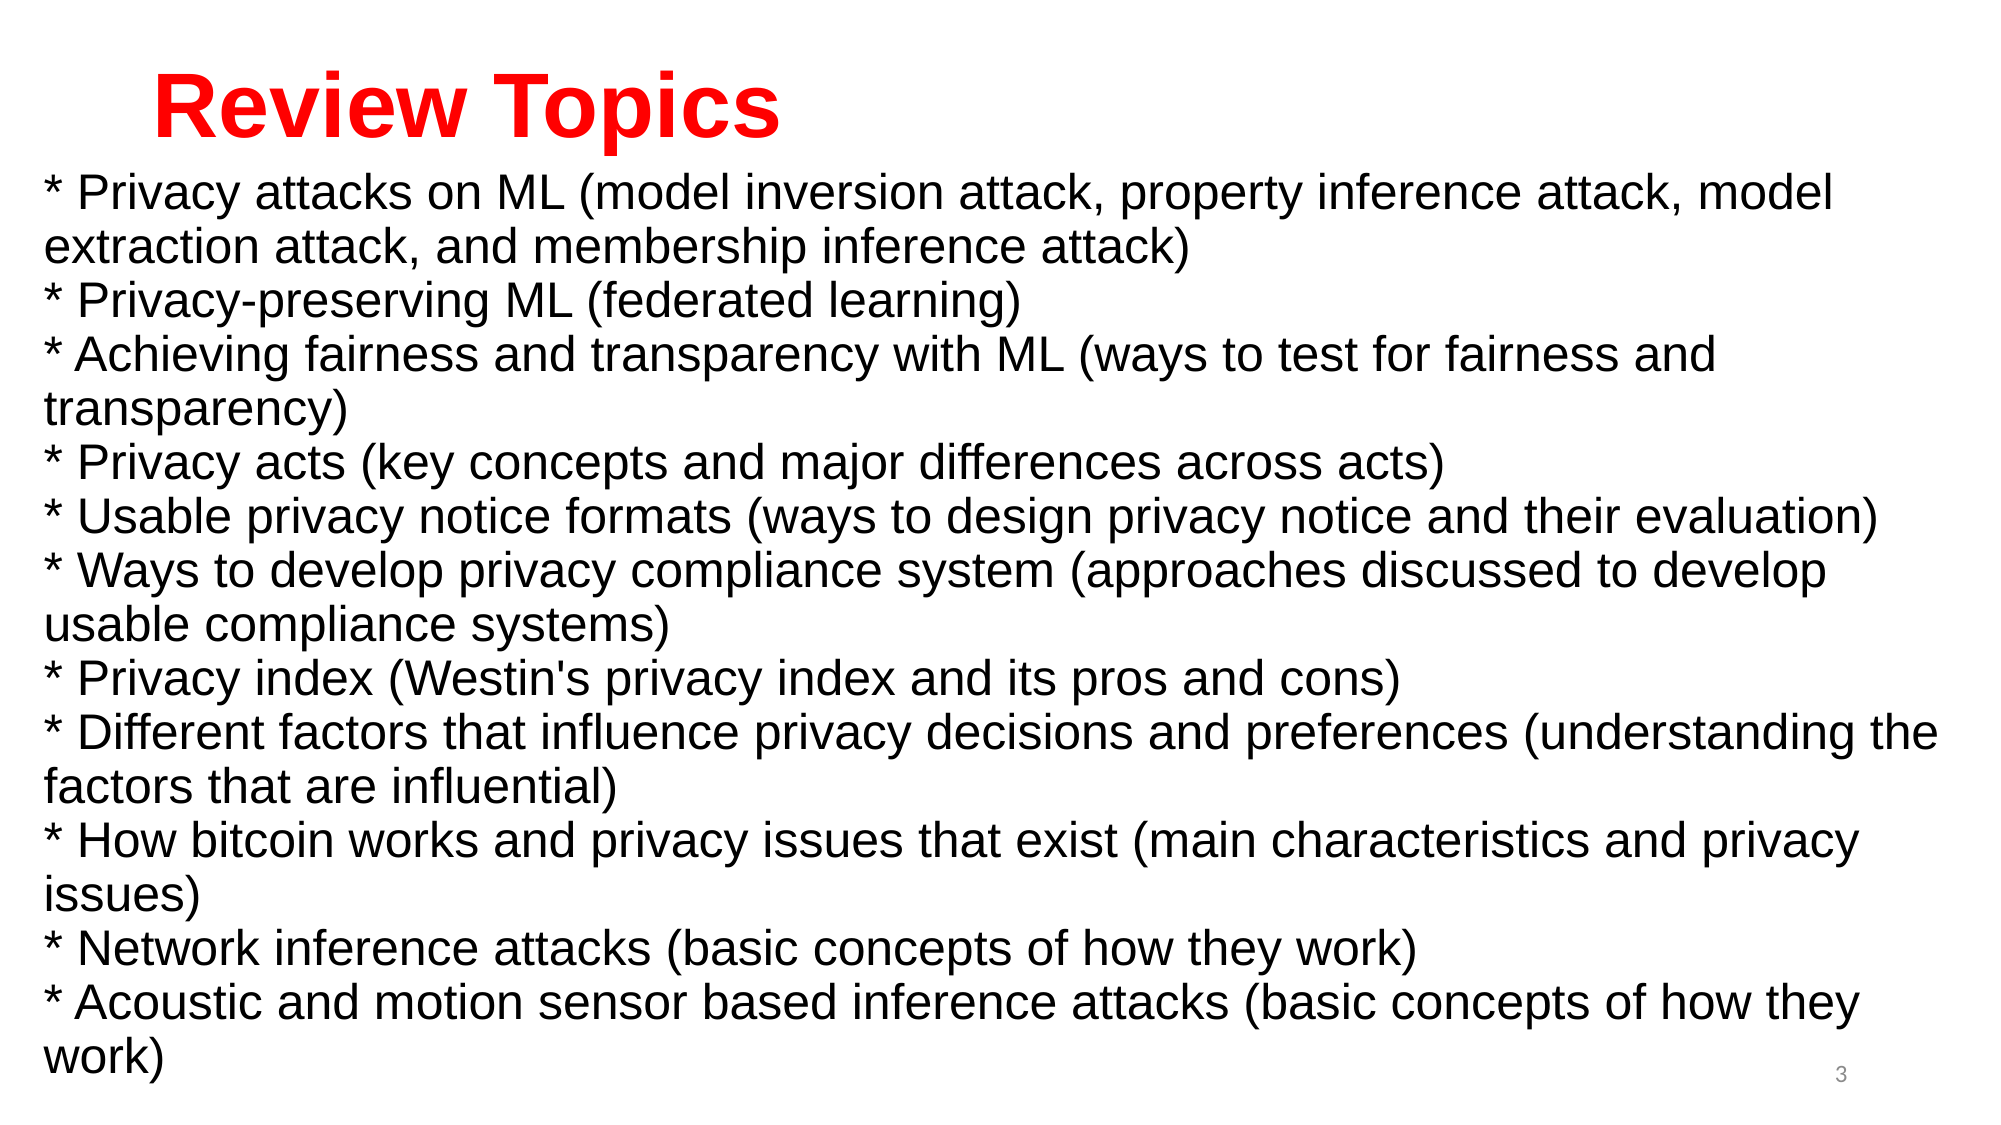

# Review Topics
* Privacy attacks on ML (model inversion attack, property inference attack, model extraction attack, and membership inference attack) 
* Privacy-preserving ML (federated learning)
* Achieving fairness and transparency with ML (ways to test for fairness and transparency) 
* Privacy acts (key concepts and major differences across acts)
* Usable privacy notice formats (ways to design privacy notice and their evaluation) 
* Ways to develop privacy compliance system (approaches discussed to develop usable compliance systems) 
* Privacy index (Westin's privacy index and its pros and cons)
* Different factors that influence privacy decisions and preferences (understanding the factors that are influential) 
* How bitcoin works and privacy issues that exist (main characteristics and privacy issues)
* Network inference attacks (basic concepts of how they work)
* Acoustic and motion sensor based inference attacks (basic concepts of how they work)
3